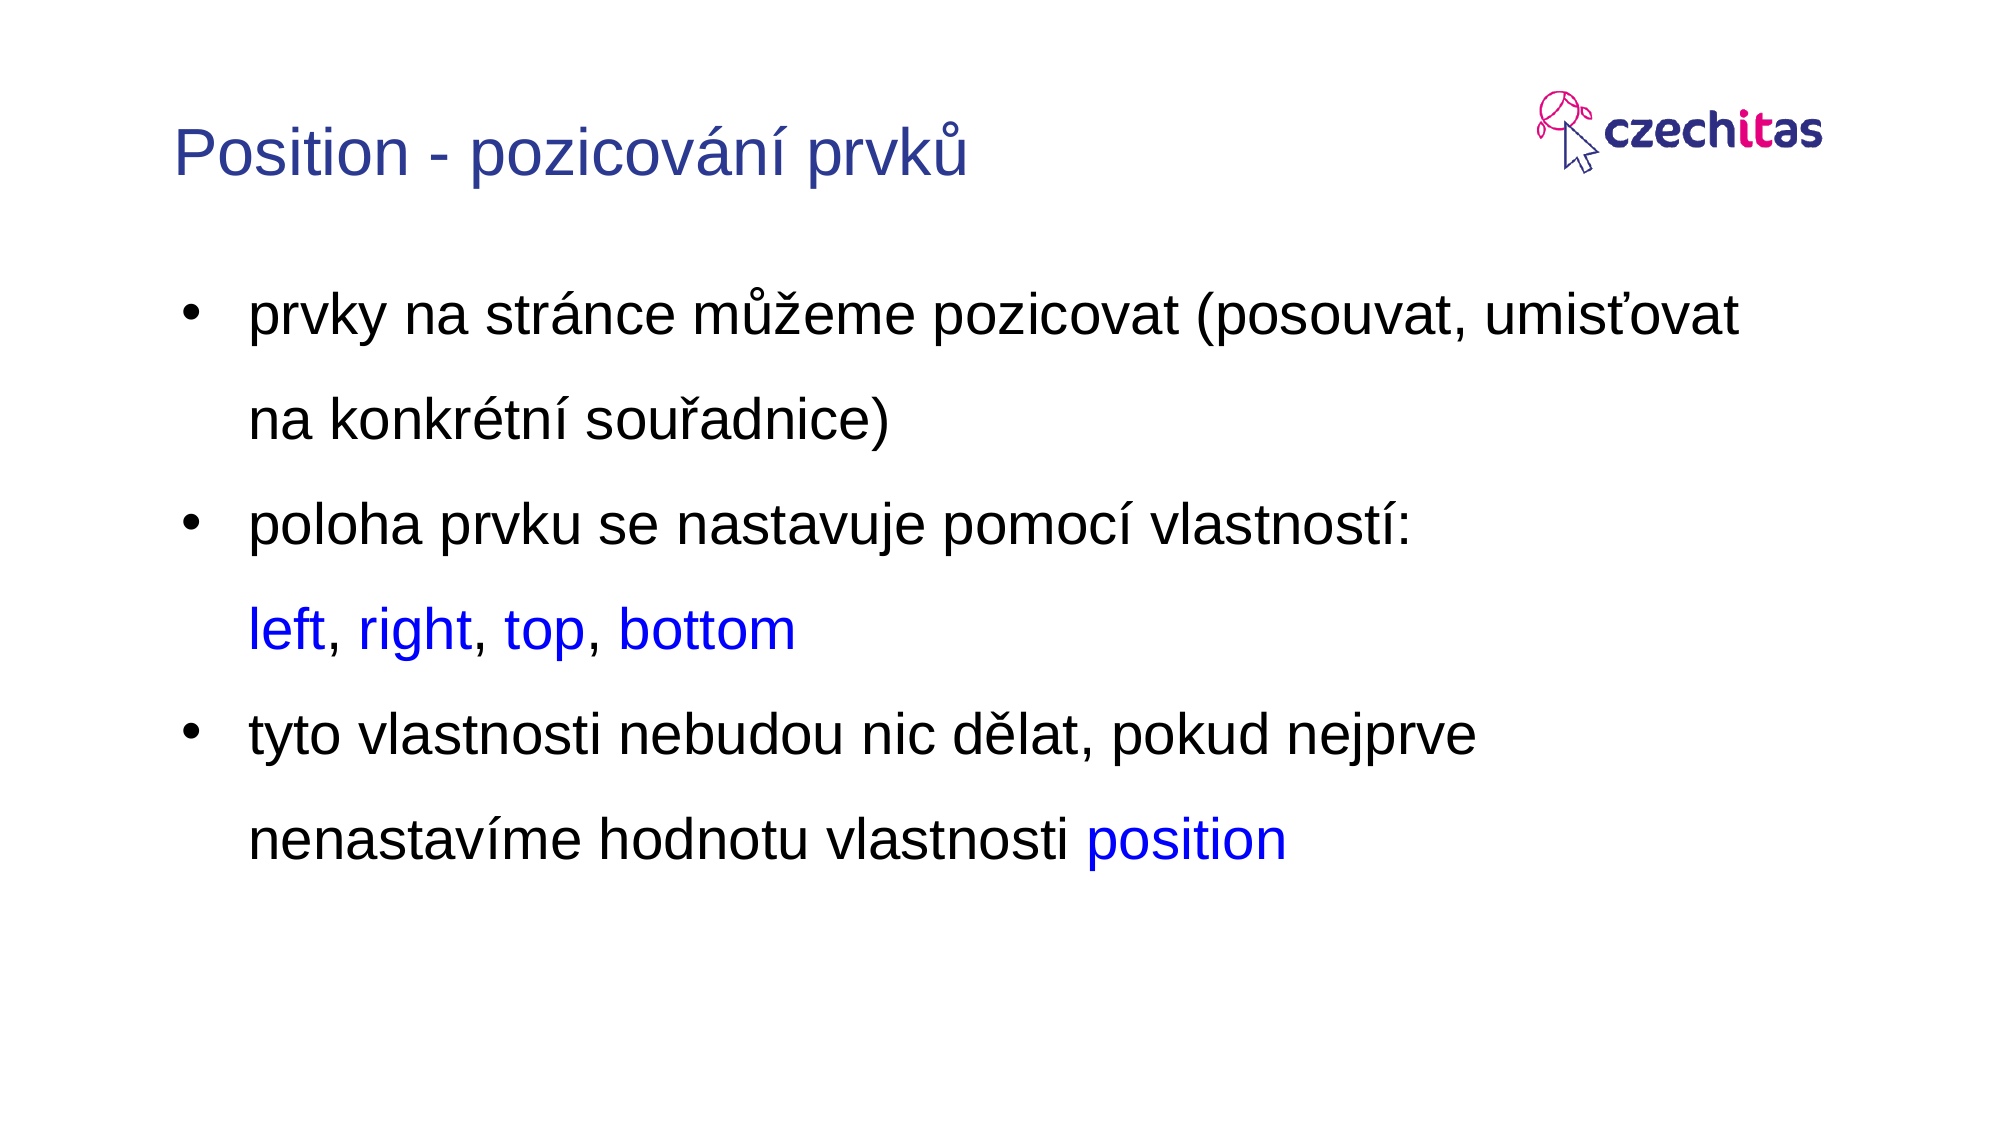

# Position - pozicování prvků
prvky na stránce můžeme pozicovat (posouvat, umisťovat na konkrétní souřadnice)
poloha prvku se nastavuje pomocí vlastností:
left, right, top, bottom
tyto vlastnosti nebudou nic dělat, pokud nejprve nenastavíme hodnotu vlastnosti position